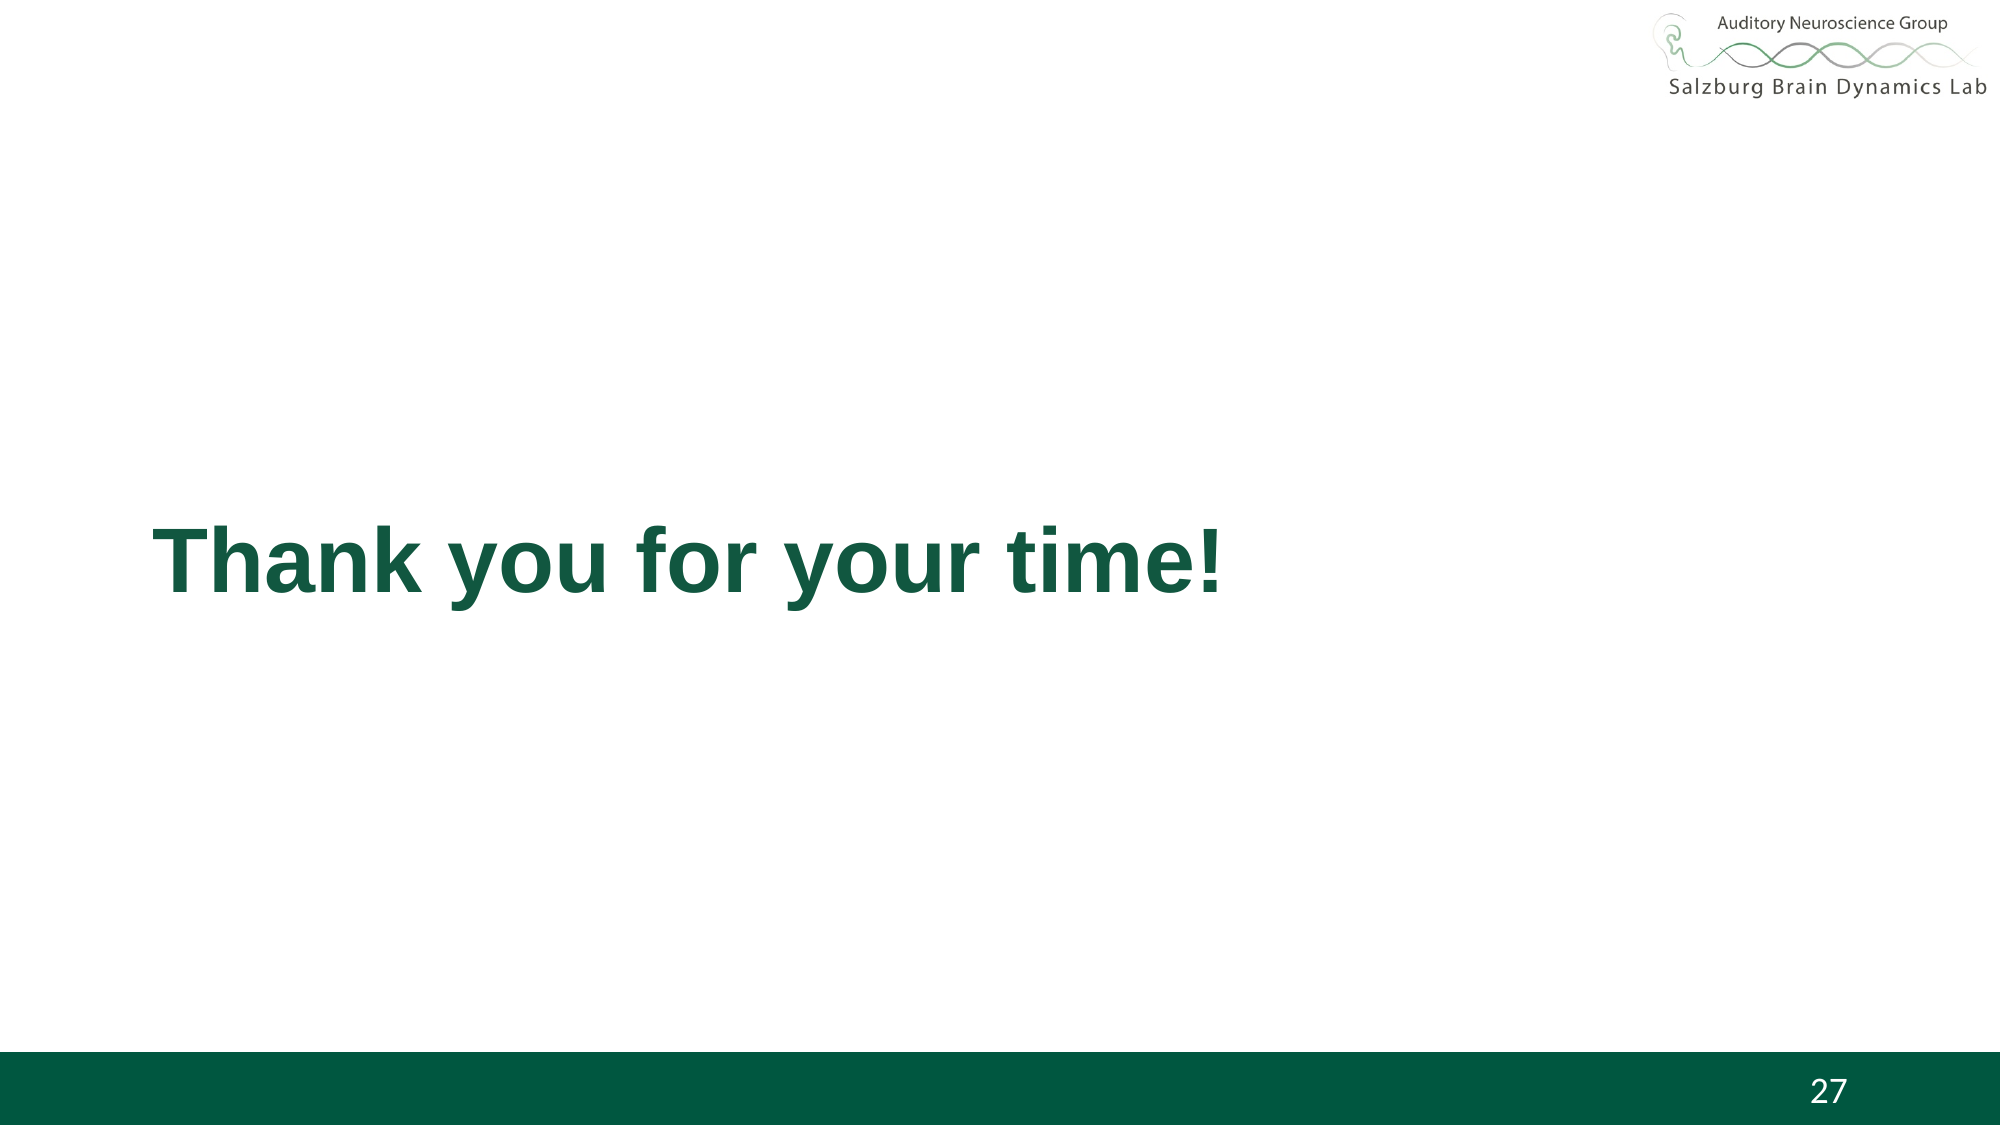

# Thank you for your time!
27